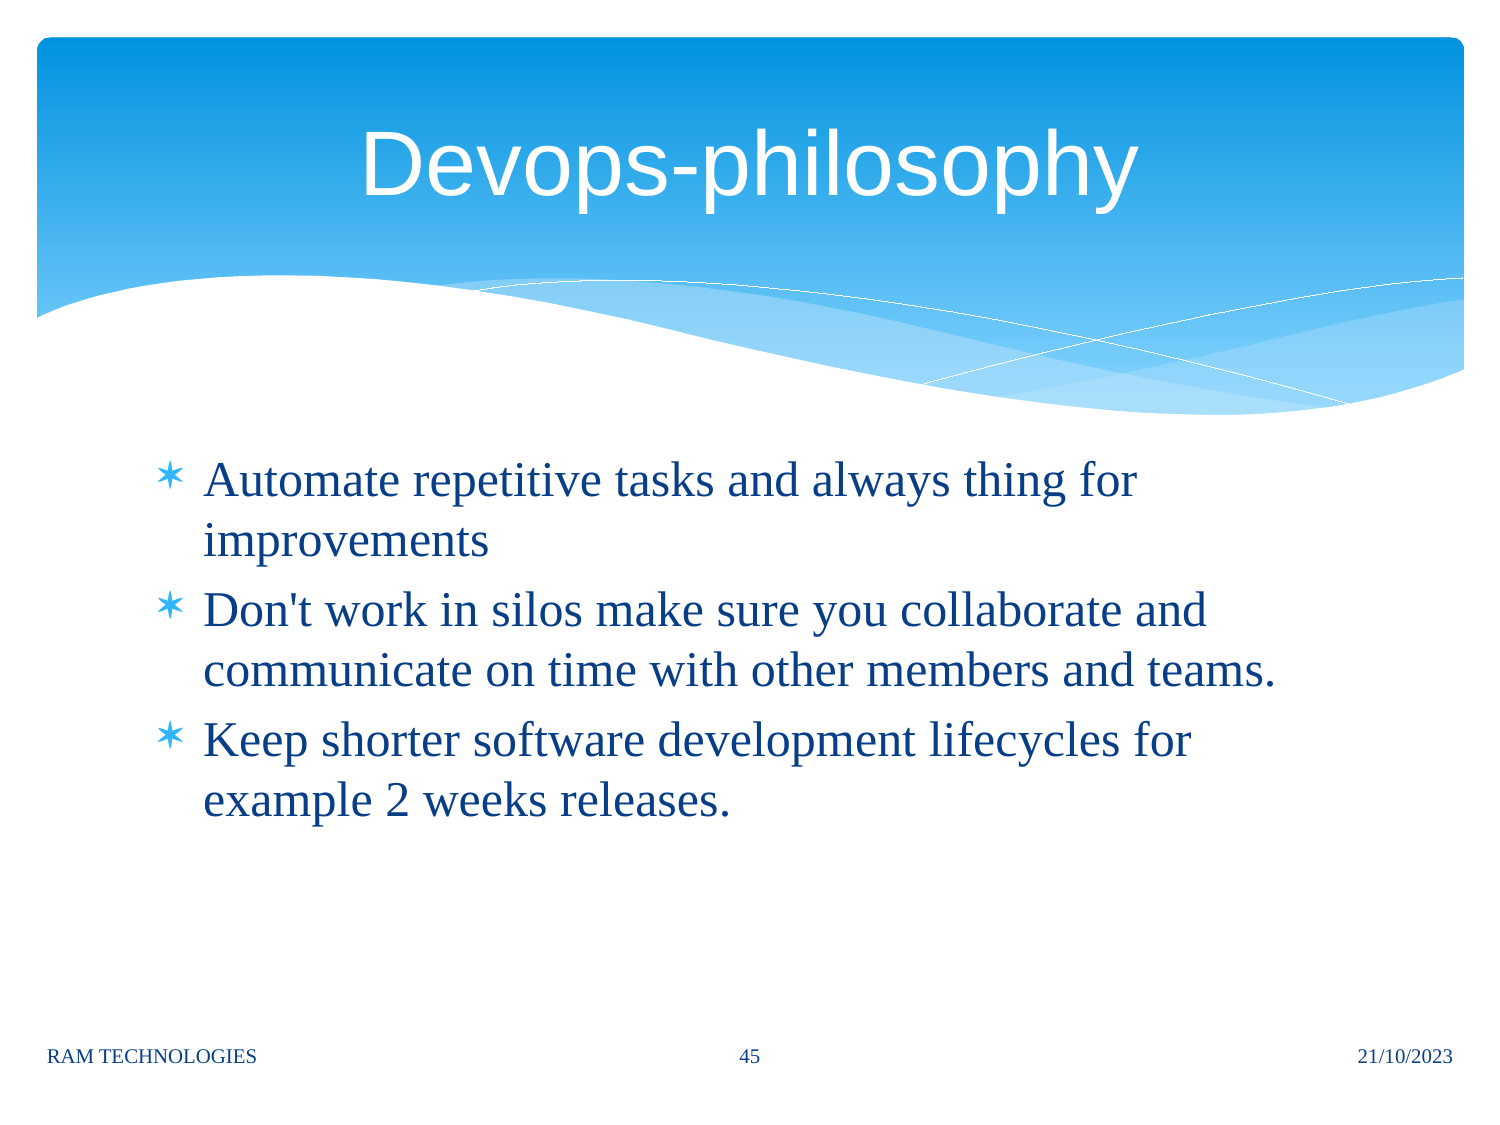

# Devops-philosophy
Automate repetitive tasks and always thing for improvements
Don't work in silos make sure you collaborate and communicate on time with other members and teams.
Keep shorter software development lifecycles for example 2 weeks releases.
45
RAM TECHNOLOGIES
21/10/2023